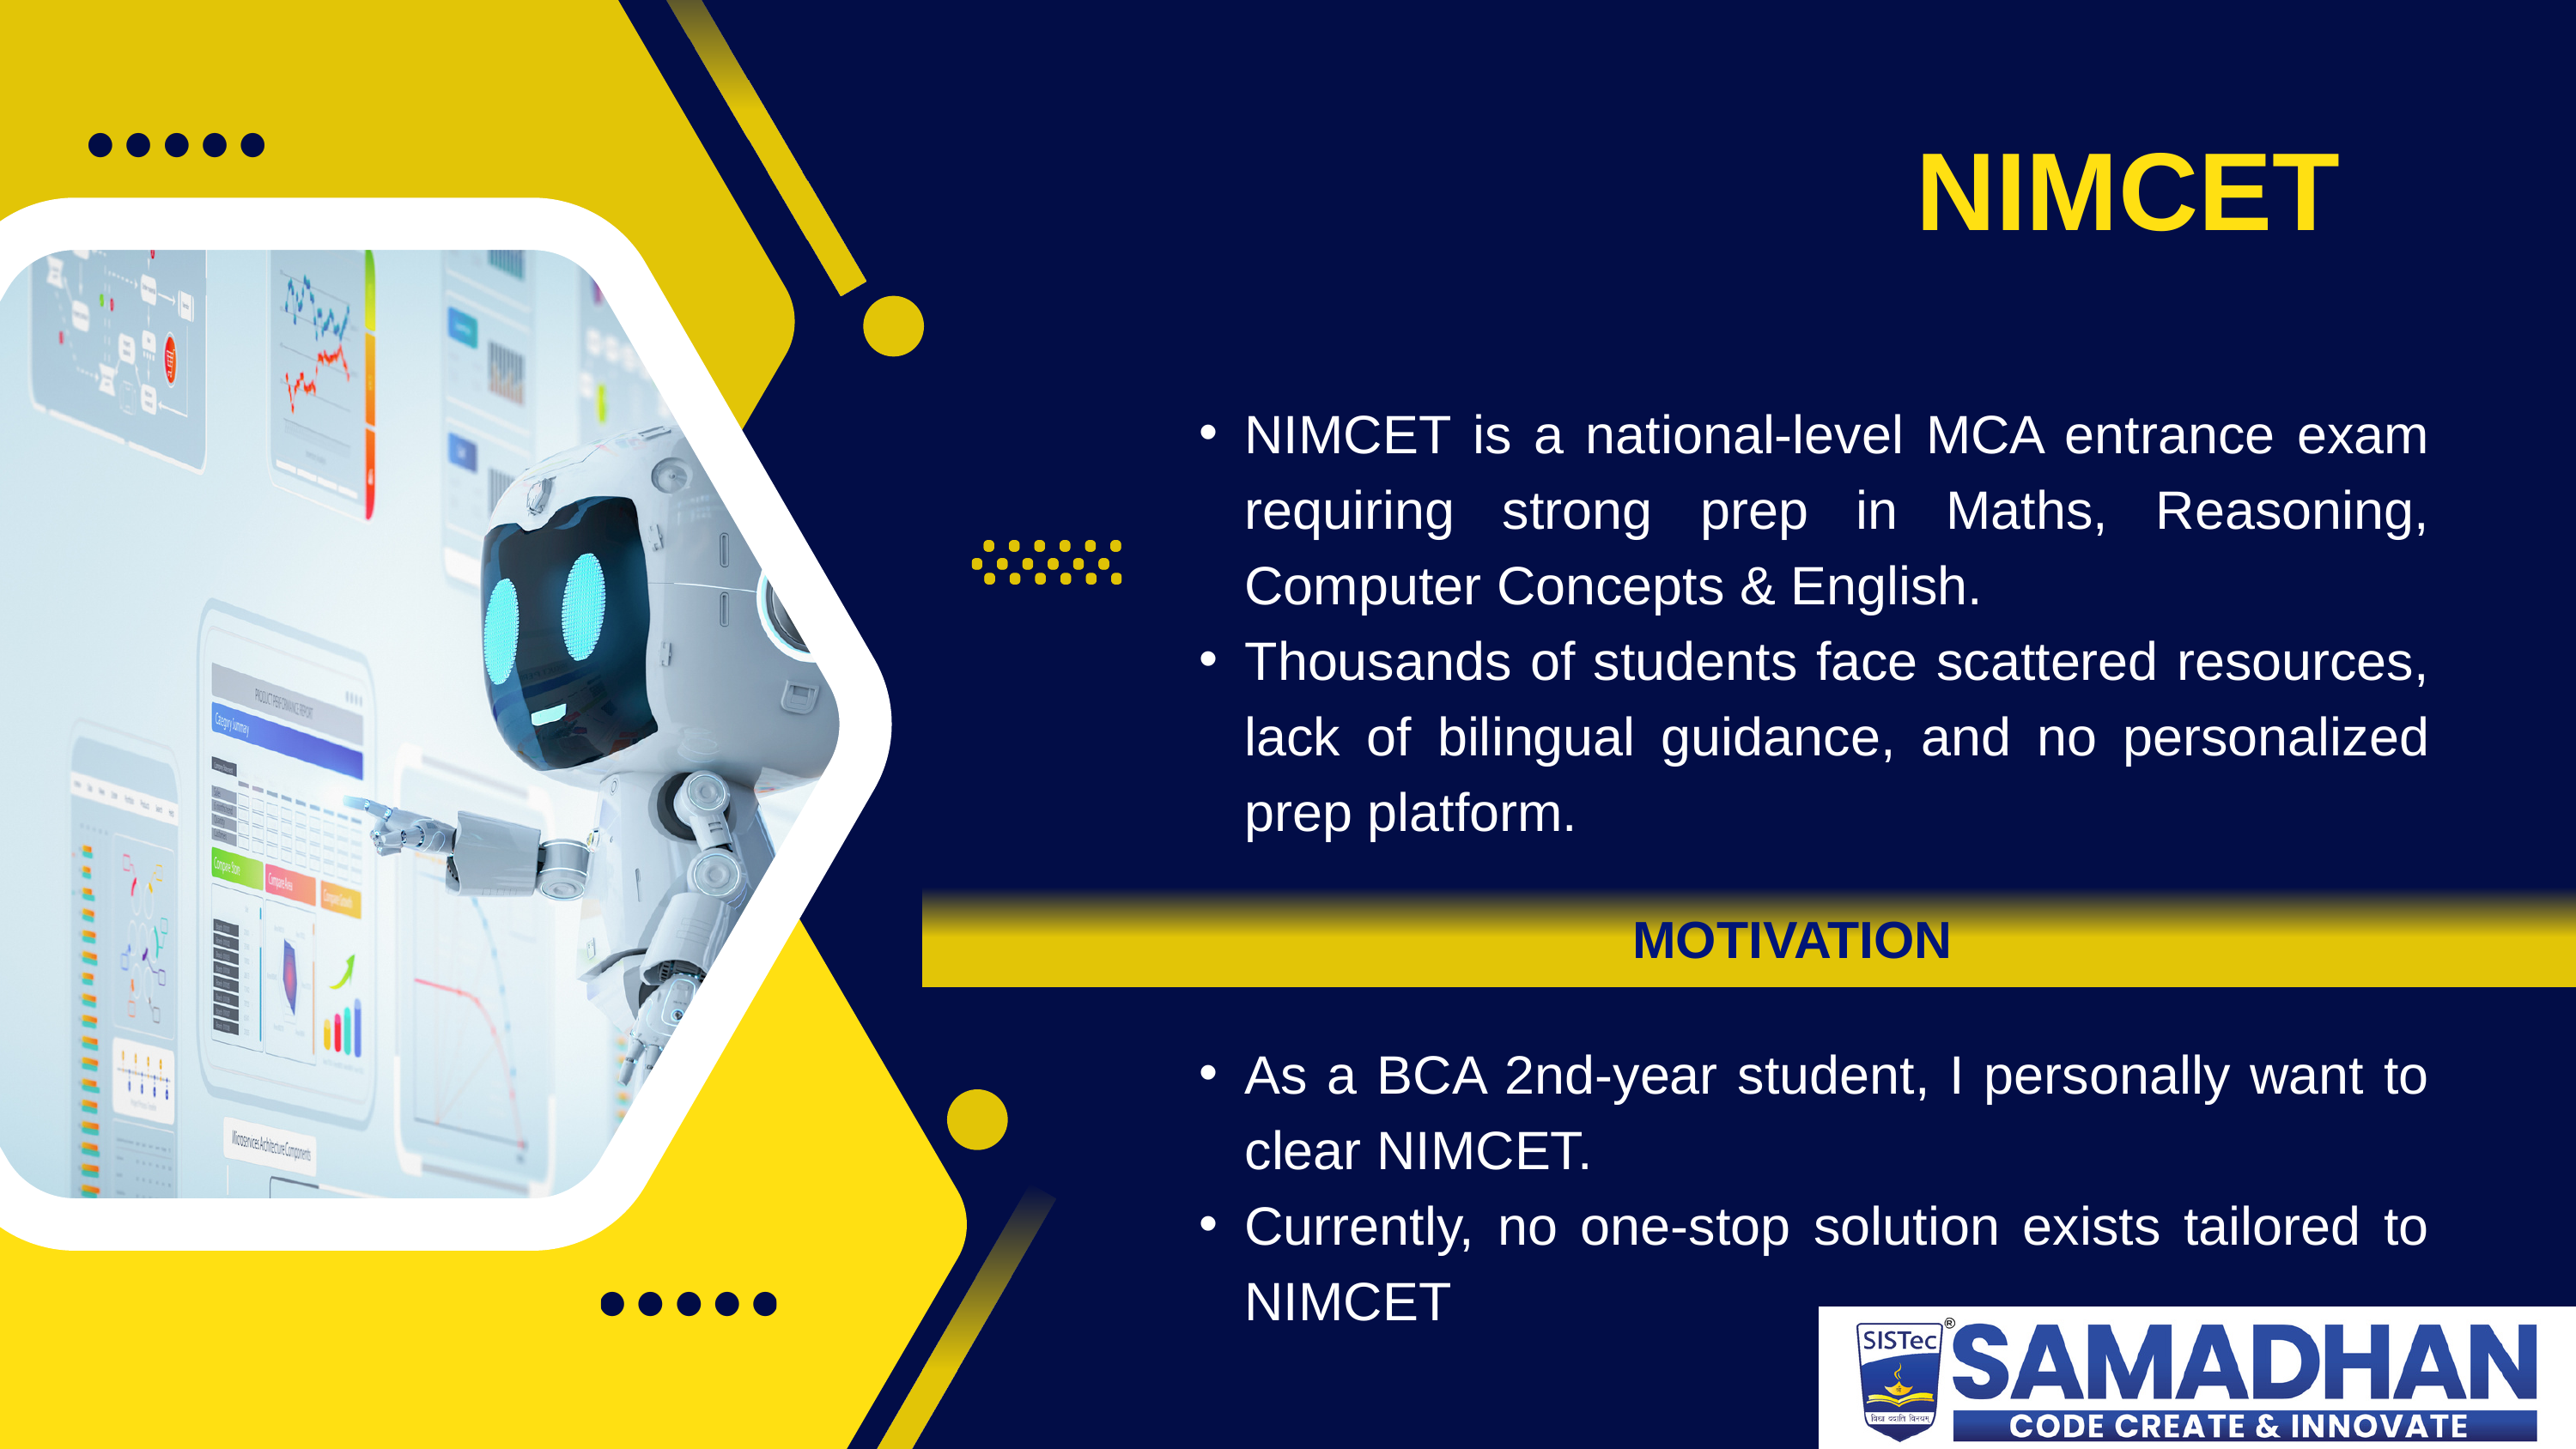

NIMCET

NIMCET is a national-level MCA entrance exam requiring strong prep in Maths, Reasoning, Computer Concepts & English.
Thousands of students face scattered resources, lack of bilingual guidance, and no personalized prep platform.

MOTIVATION
As a BCA 2nd-year student, I personally want to clear NIMCET.
Currently, no one-stop solution exists tailored to NIMCET